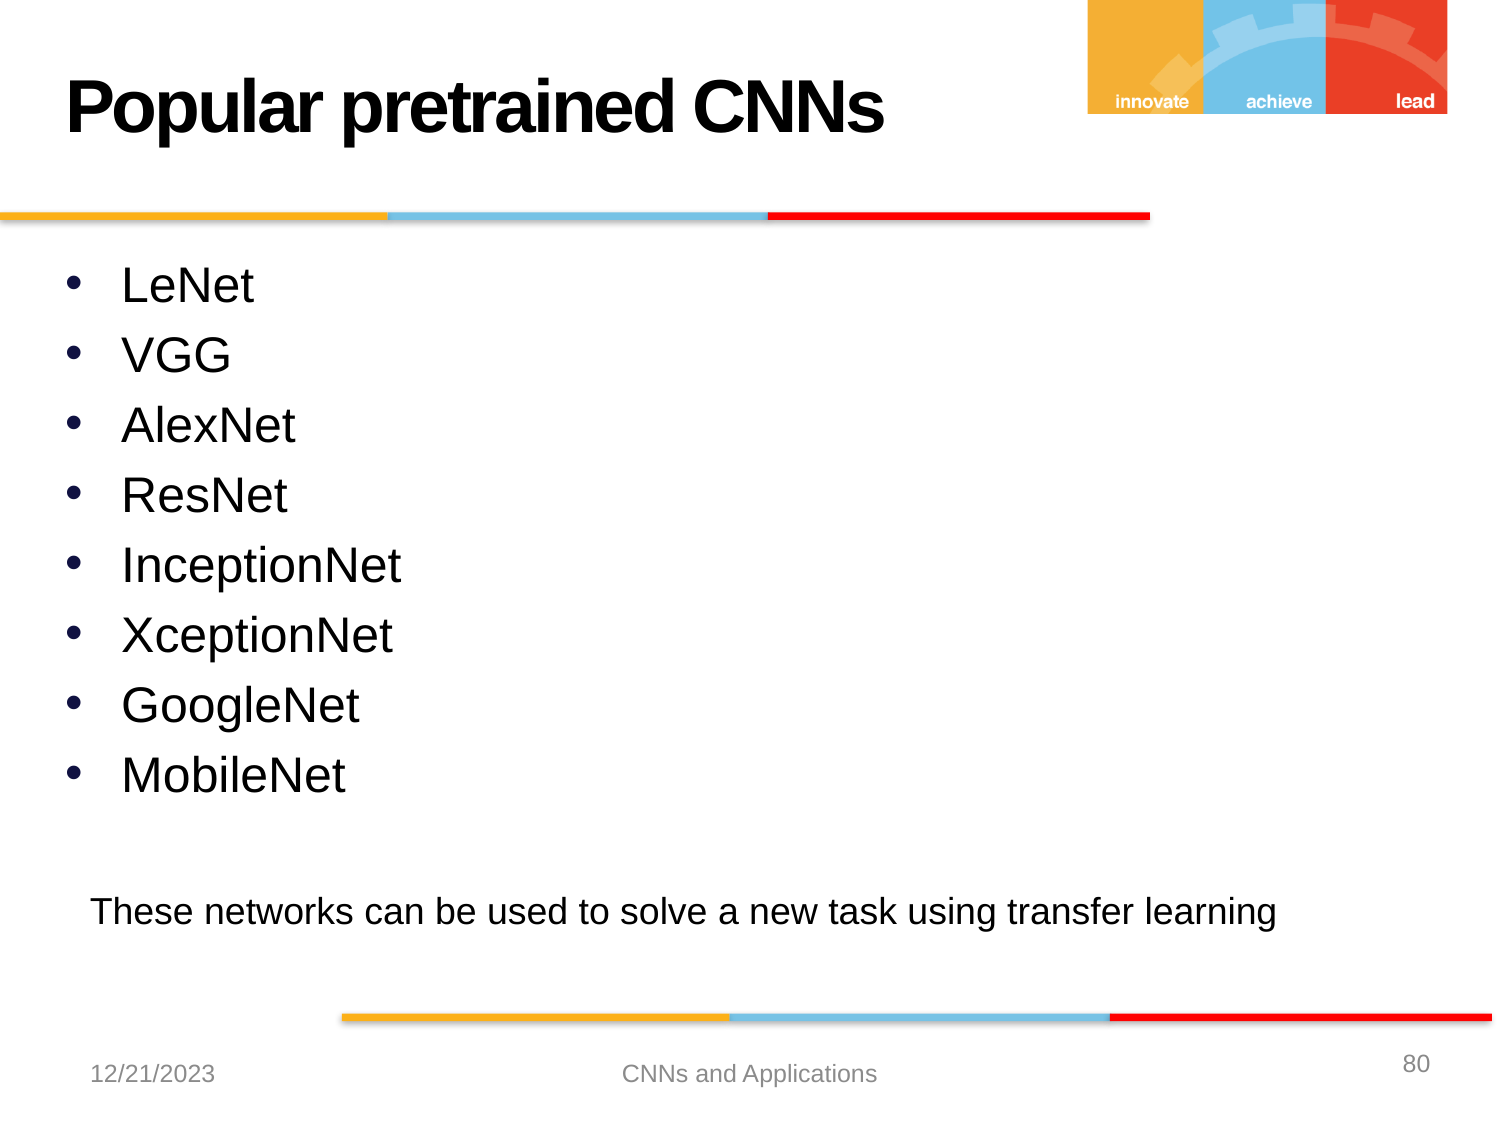

Popular pretrained CNNs
LeNet
VGG
AlexNet
ResNet
InceptionNet
XceptionNet
GoogleNet
MobileNet

These networks can be used to solve a new task using transfer learning
80
12/21/2023
CNNs and Applications